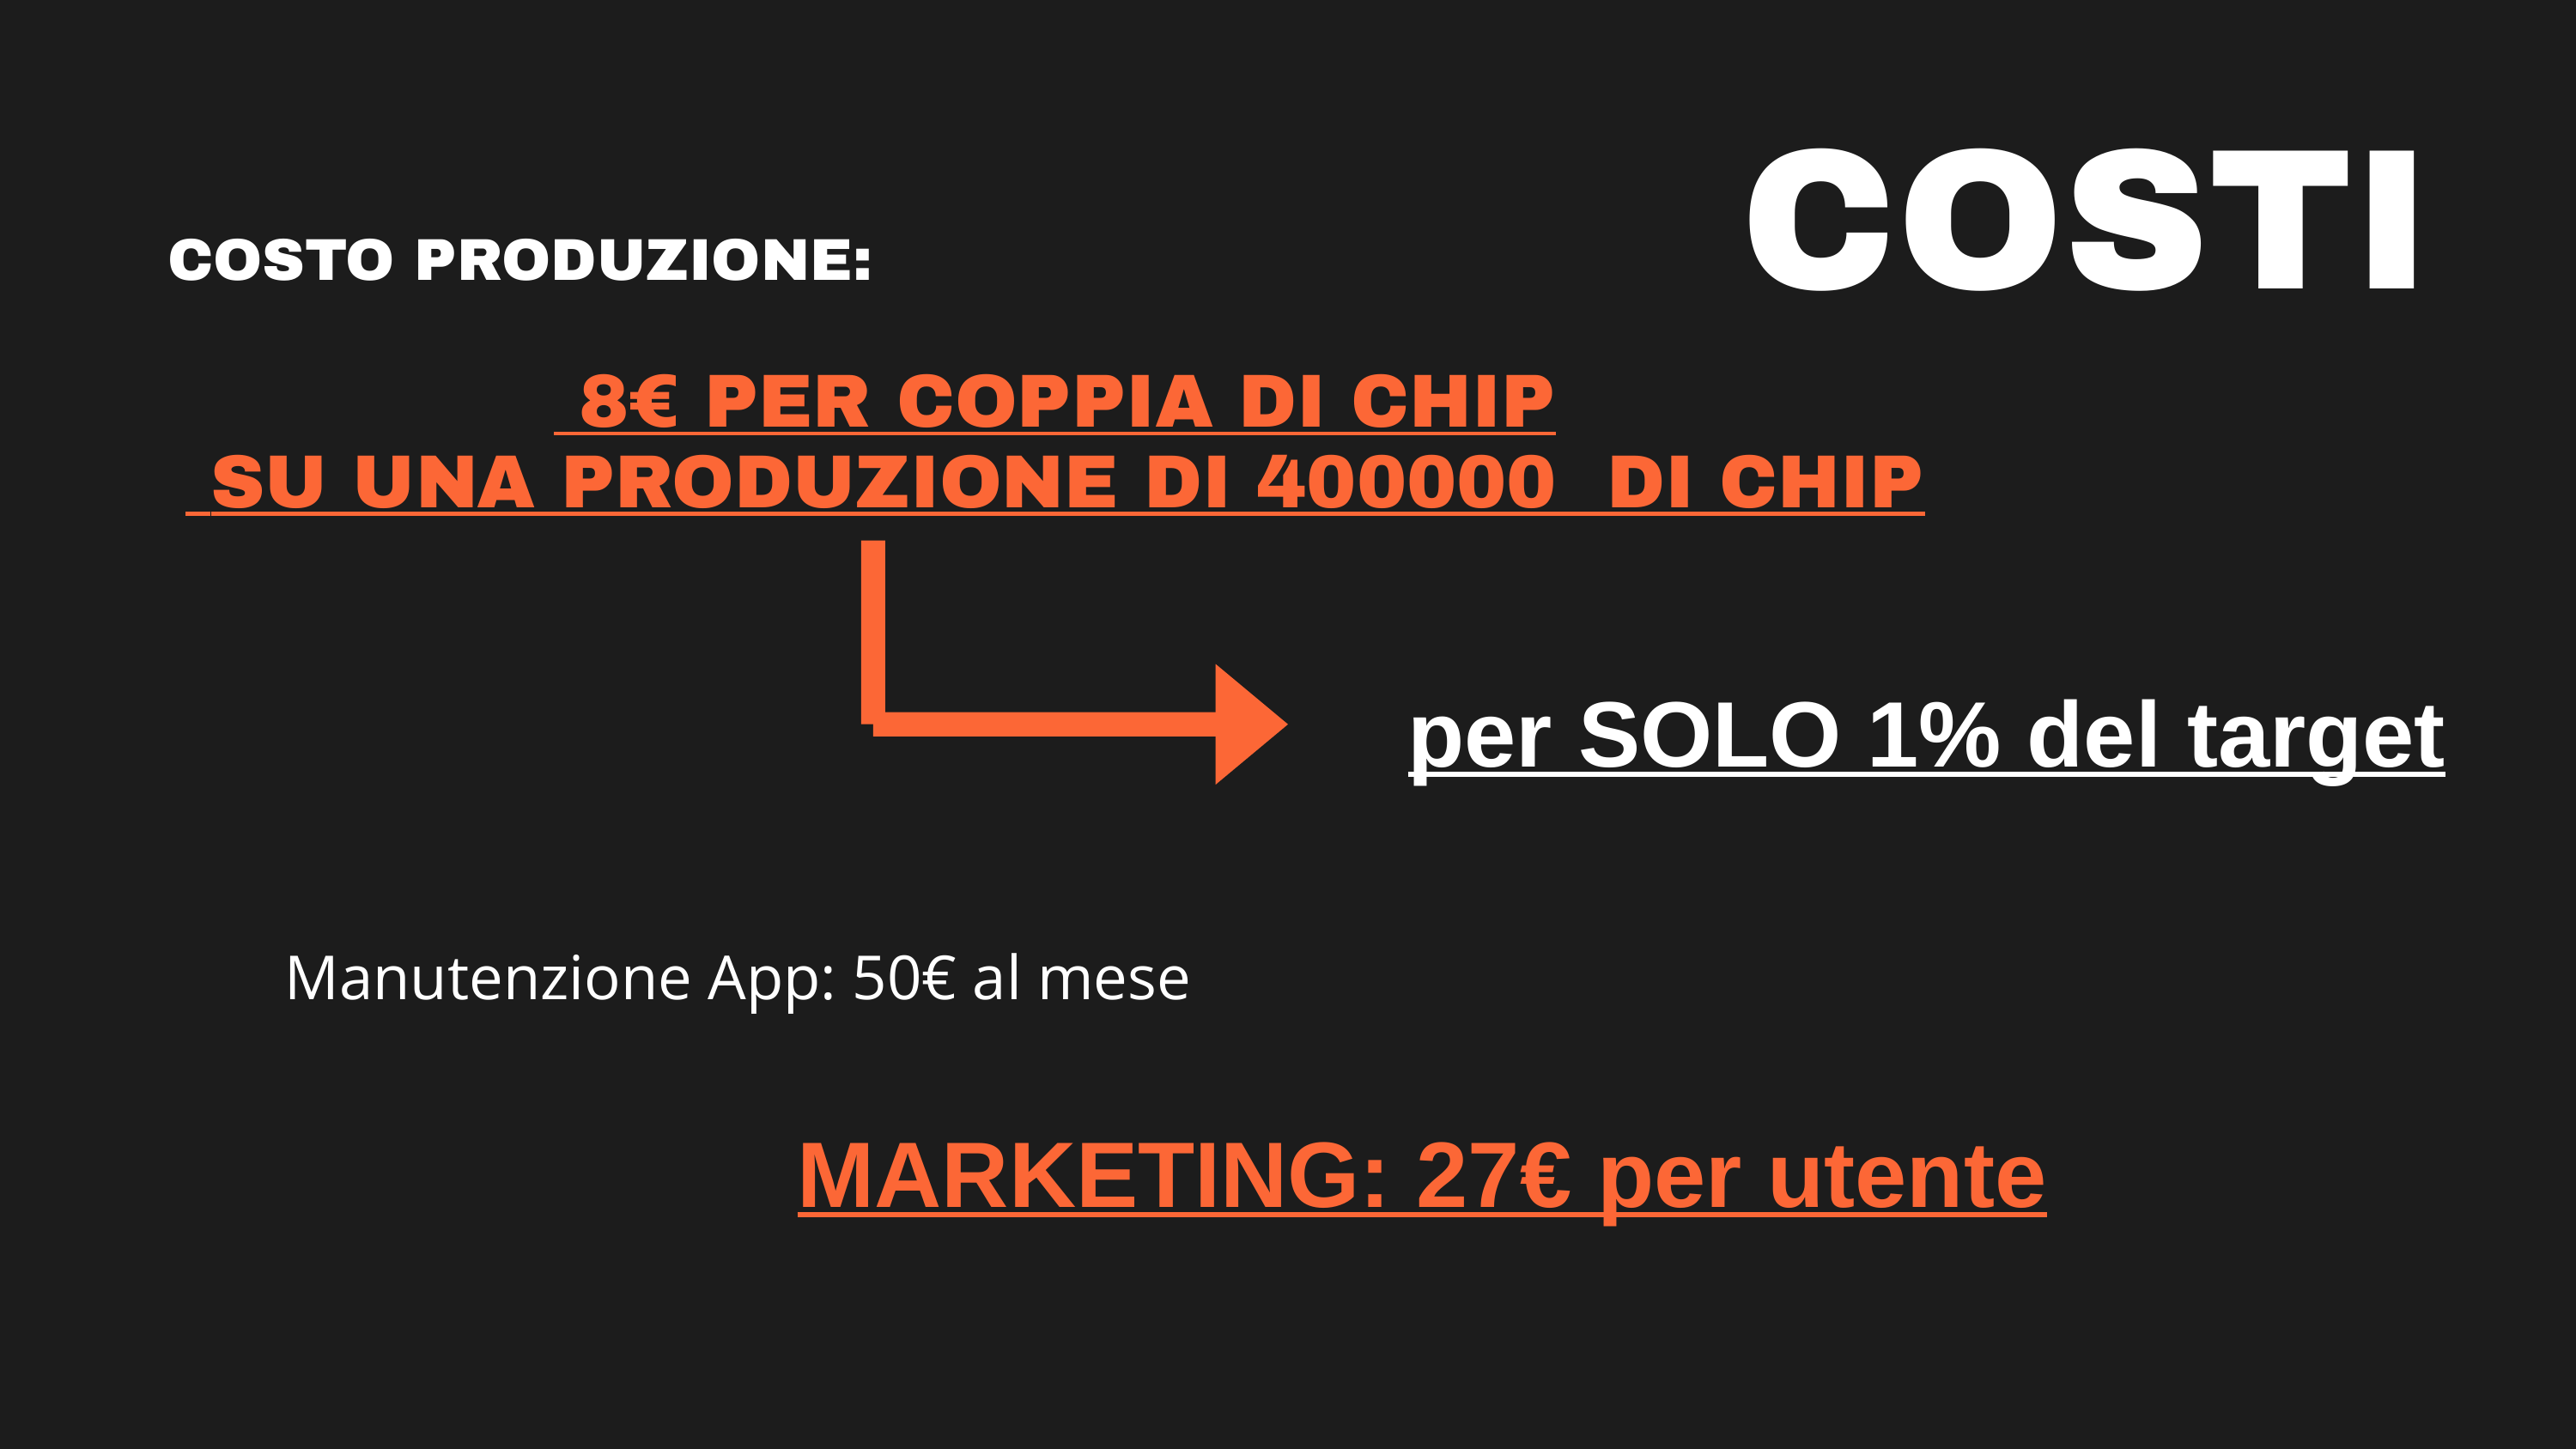

COSTI
COSTO PRODUZIONE:
 8€ PER COPPIA DI CHIP
 SU UNA PRODUZIONE DI 400000  DI CHIP

per SOLO 1% del target

Manutenzione App: 50€ al mese
MARKETING: 27€ per utente